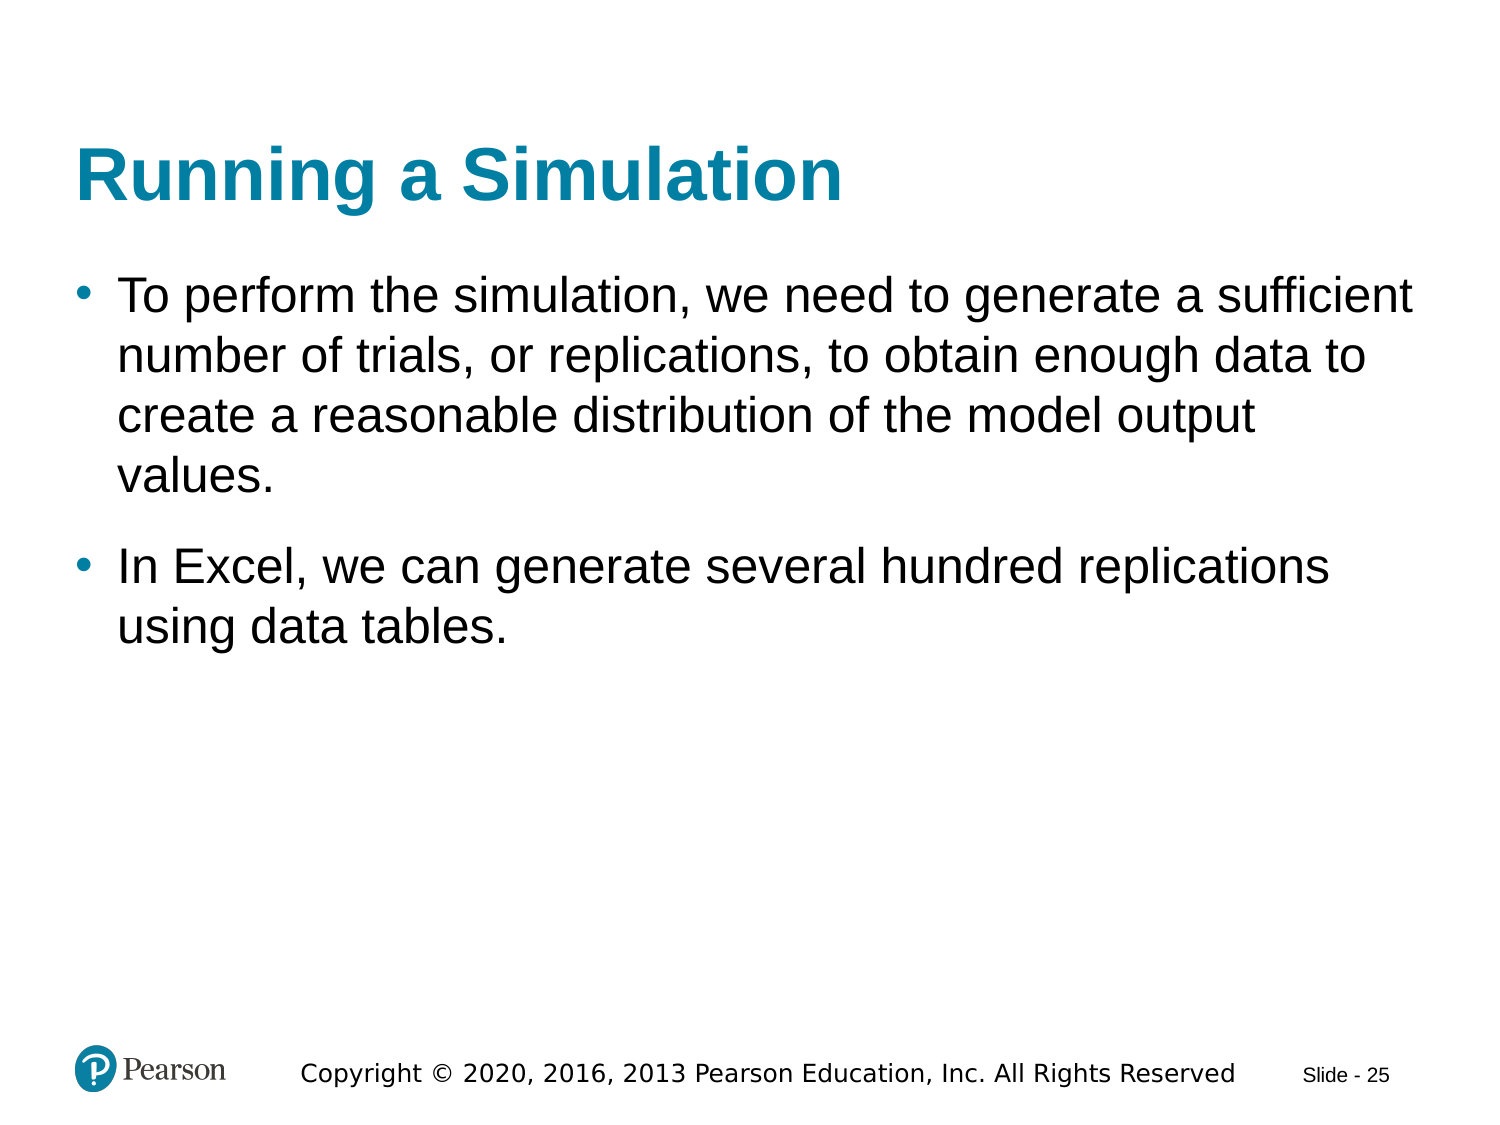

# Running a Simulation
To perform the simulation, we need to generate a sufficient number of trials, or replications, to obtain enough data to create a reasonable distribution of the model output values.
In Excel, we can generate several hundred replications using data tables.